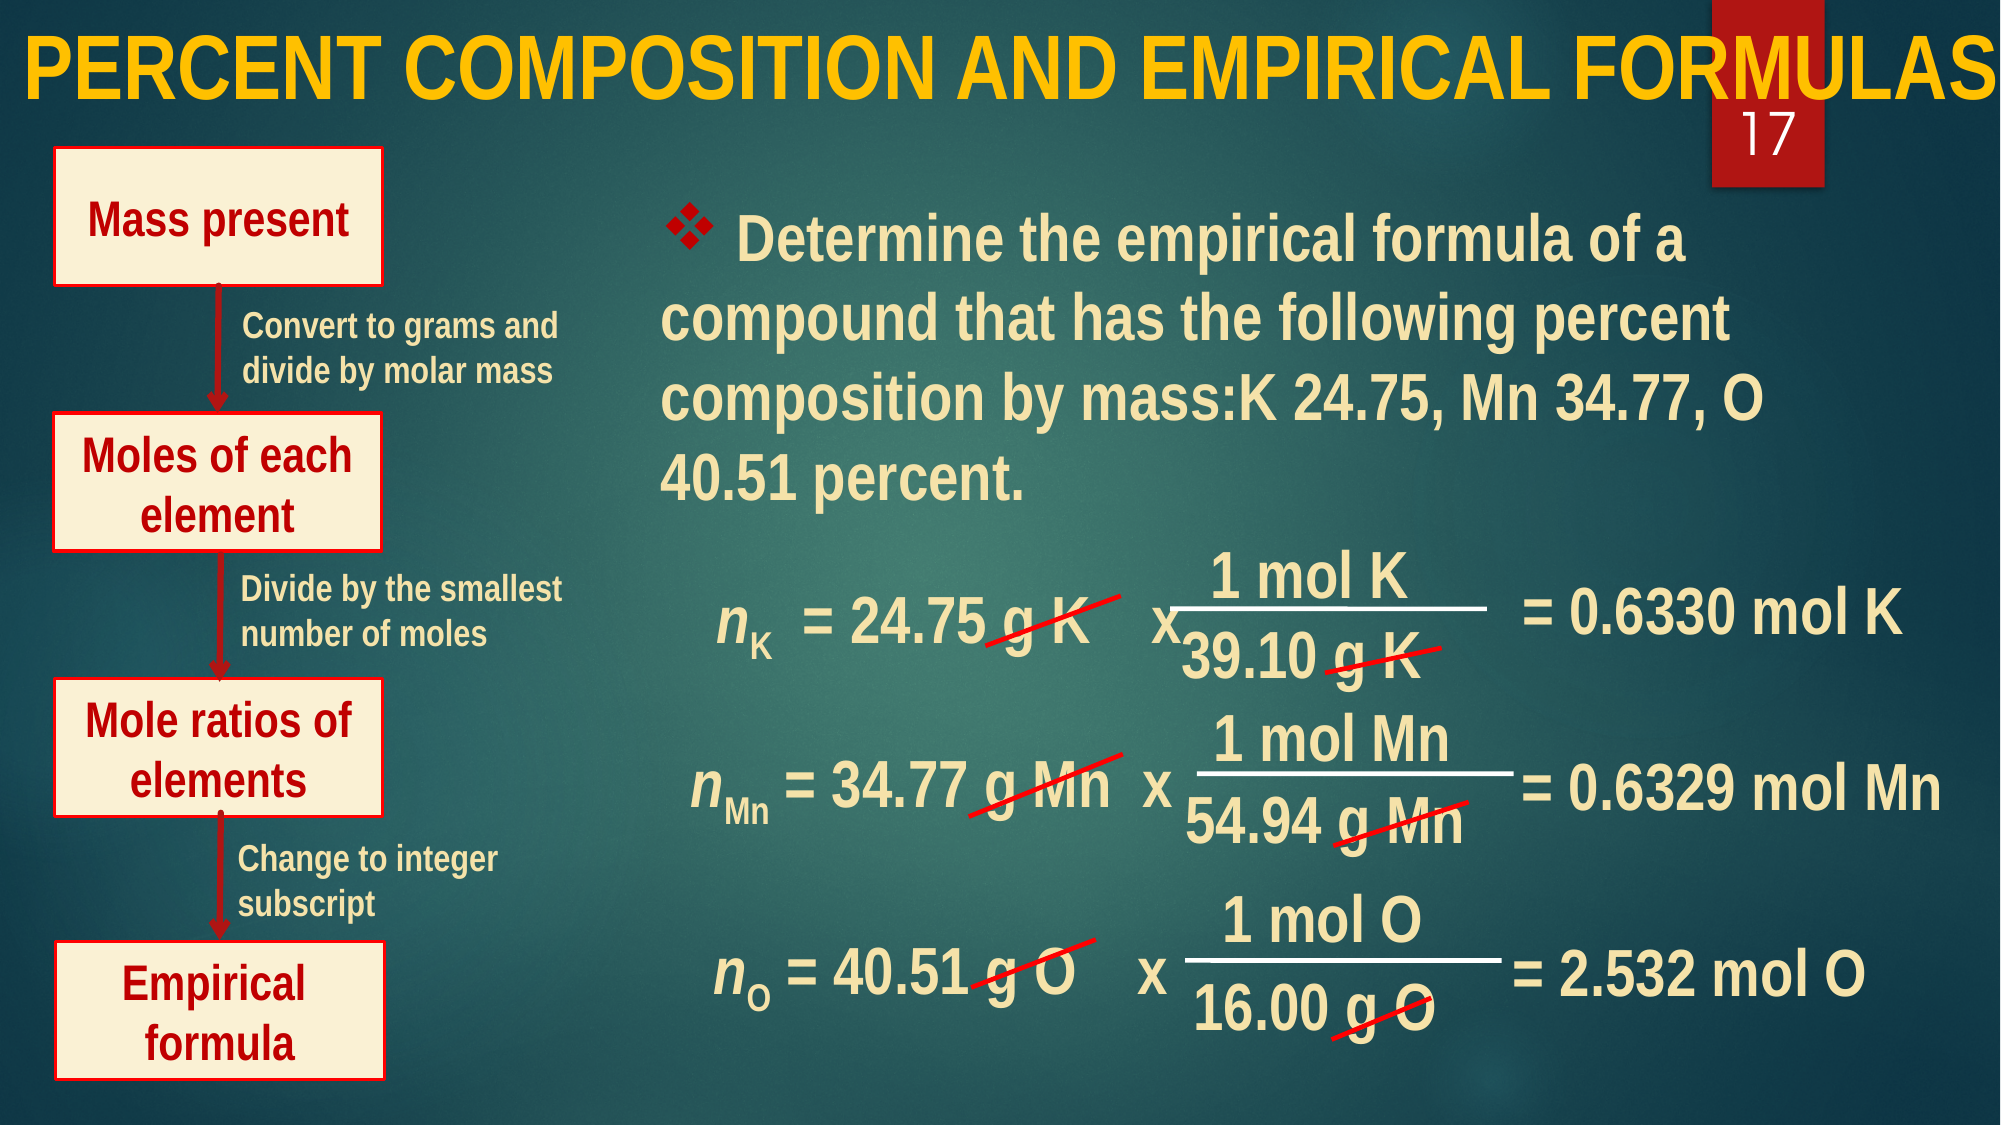

Percent Composition and Empirical Formulas
17
Mass present
Convert to grams and
divide by molar mass
Moles of each element
Divide by the smallest
number of moles
Mole ratios of elements
Change to integer
subscript
Empirical  formula
 Determine the empirical formula of a compound that has the following percent composition by mass:K 24.75, Mn 34.77, O 40.51 percent.
1 mol K
39.10 g K

= 0.6330 mol K
   nK  = 24.75 g K    x

1 mol Mn
nMn = 34.77 g Mn  x
= 0.6329 mol Mn
54.94 g Mn

1 mol O
nO = 40.51 g O    x
= 2.532 mol O
16.00 g O